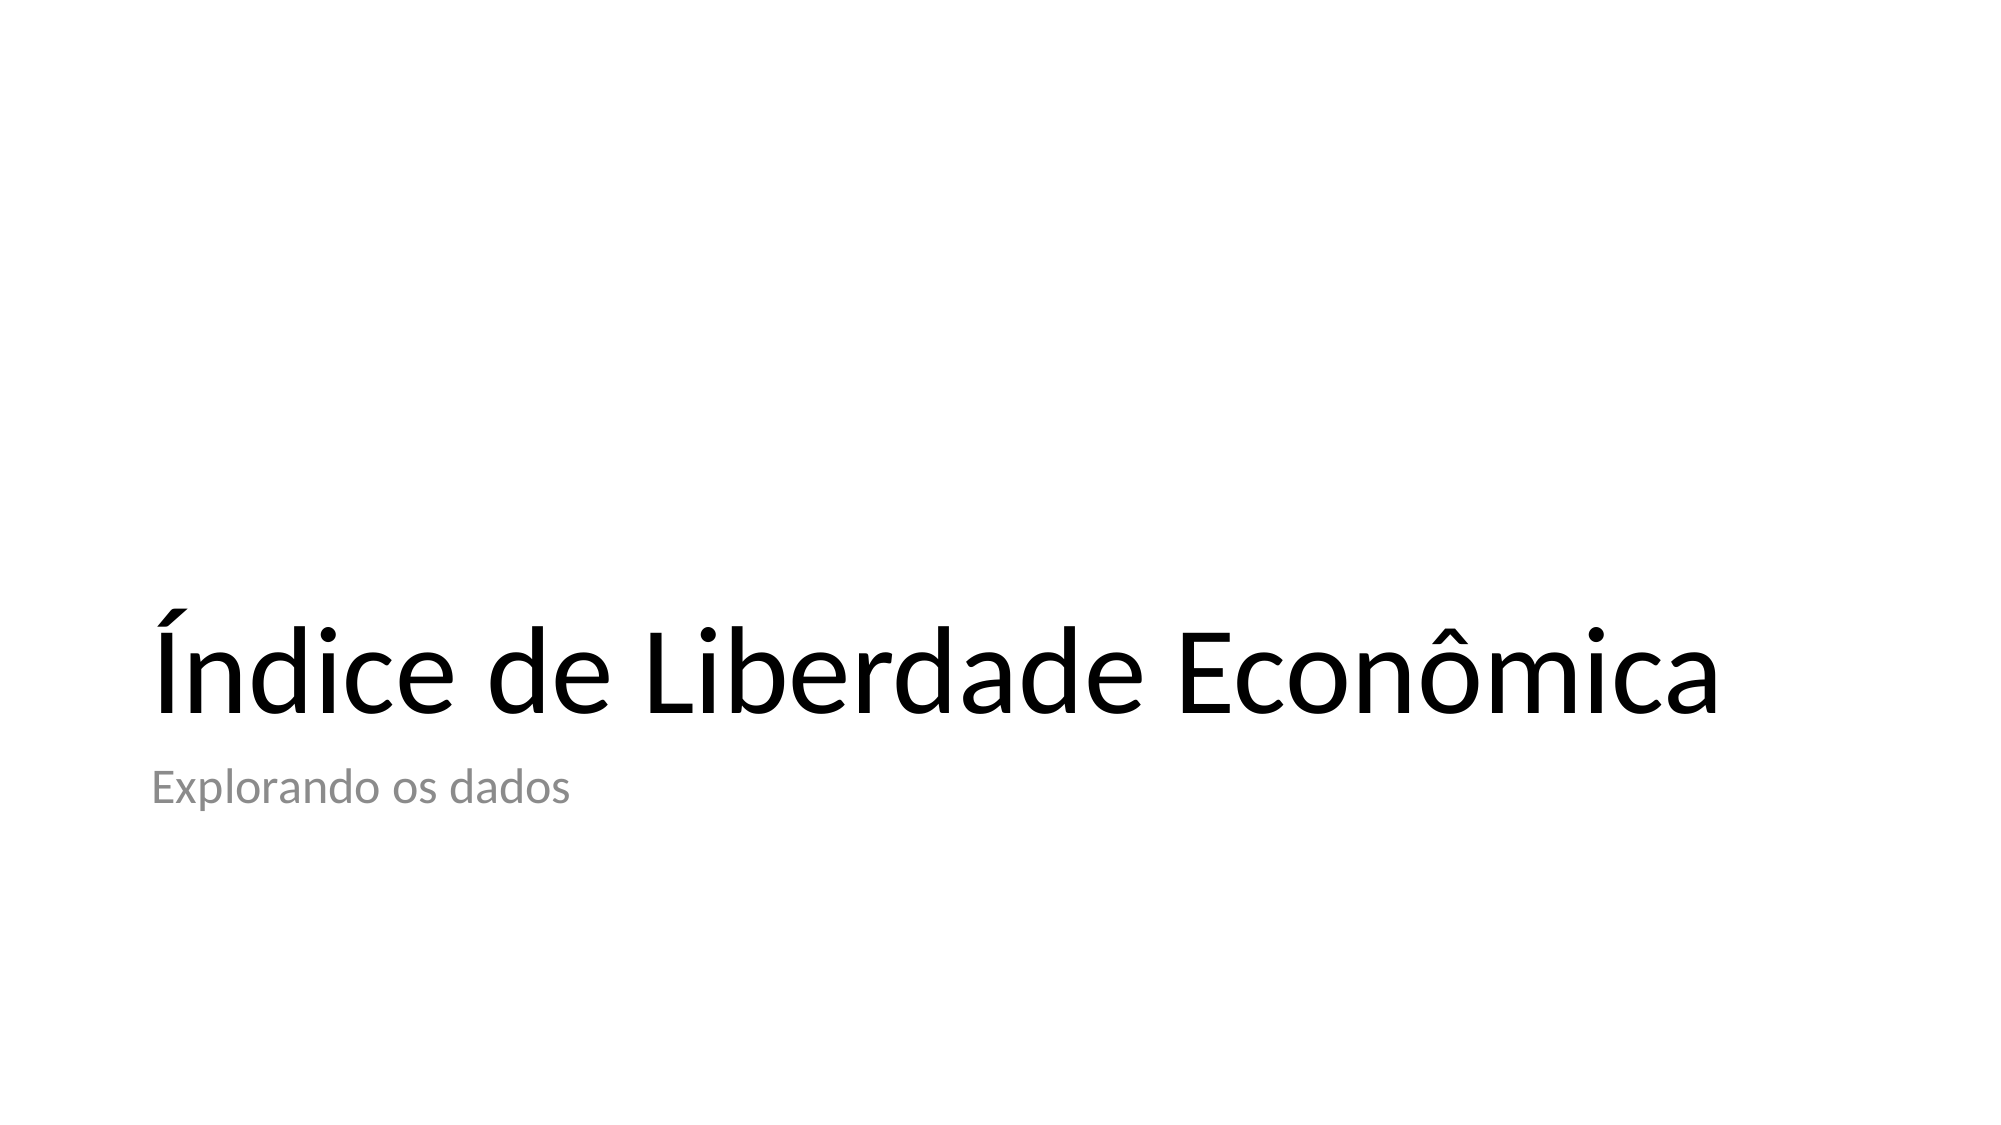

# Índice de Liberdade Econômica
Explorando os dados